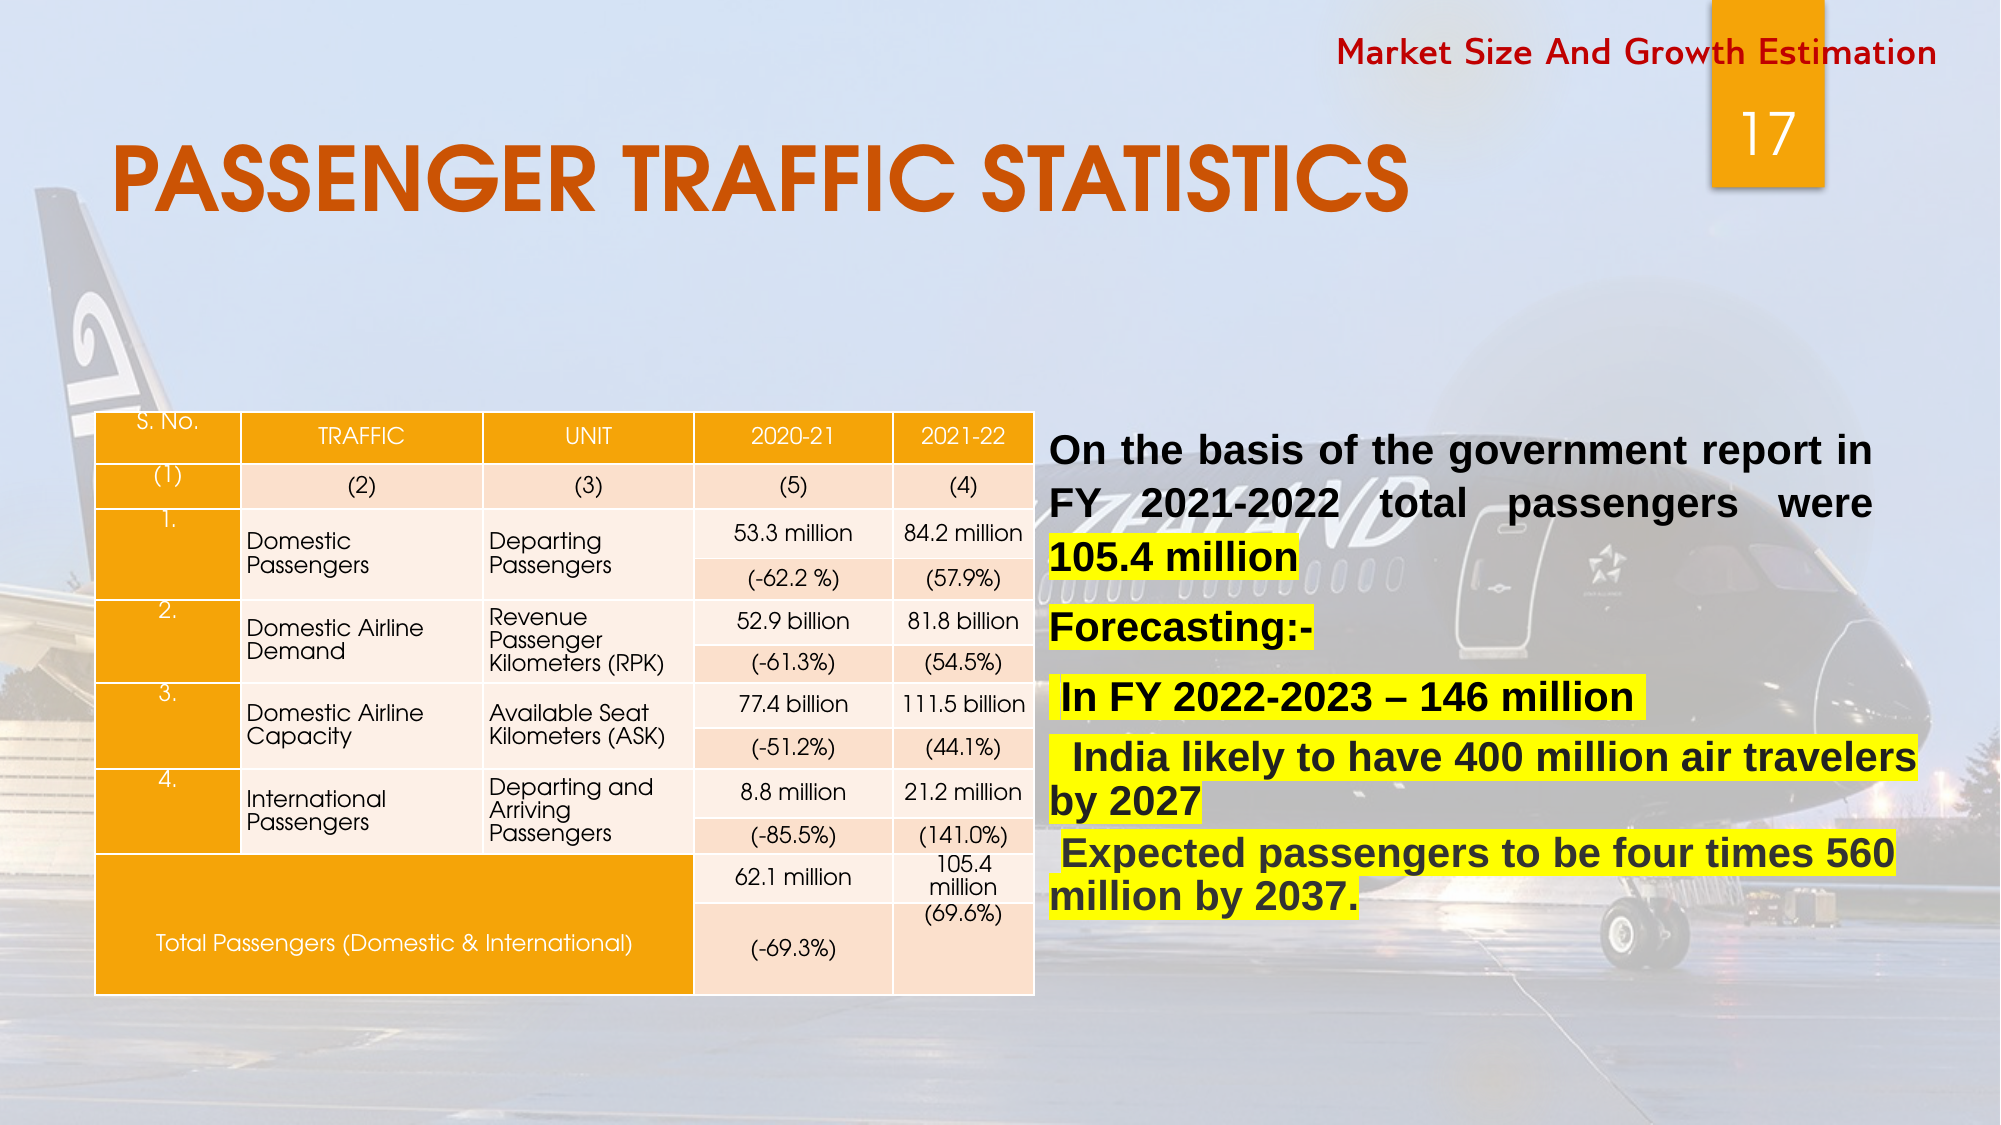

Market Size And Growth Estimation
17
# PASSENGER TRAFFIC STATISTICS
| S. No. | TRAFFIC | UNIT | 2020-21 | 2021-22 |
| --- | --- | --- | --- | --- |
| (1) | (2) | (3) | (5) | (4) |
| 1. | Domestic Passengers | Departing Passengers | 53.3 million | 84.2 million |
|  |  |  | (-62.2 %) | (57.9%) |
| 2. | Domestic Airline Demand | Revenue Passenger Kilometers (RPK) | 52.9 billion | 81.8 billion |
|  |  |  | (-61.3%) | (54.5%) |
| 3. | Domestic Airline Capacity | Available Seat Kilometers (ASK) | 77.4 billion | 111.5 billion |
|  |  |  | (-51.2%) | (44.1%) |
| 4. | International Passengers | Departing and Arriving Passengers | 8.8 million | 21.2 million |
|  |  |  | (-85.5%) | (141.0%) |
| Total Passengers (Domestic & International) |  |  | 62.1 million | 105.4 million |
|  |  |  | (-69.3%) | (69.6%) |
On the basis of the government report in FY 2021-2022 total passengers were 105.4 million
Forecasting:-
 In FY 2022-2023 – 146 million
  India likely to have 400 million air travelers by 2027
 Expected passengers to be four times 560 million by 2037.